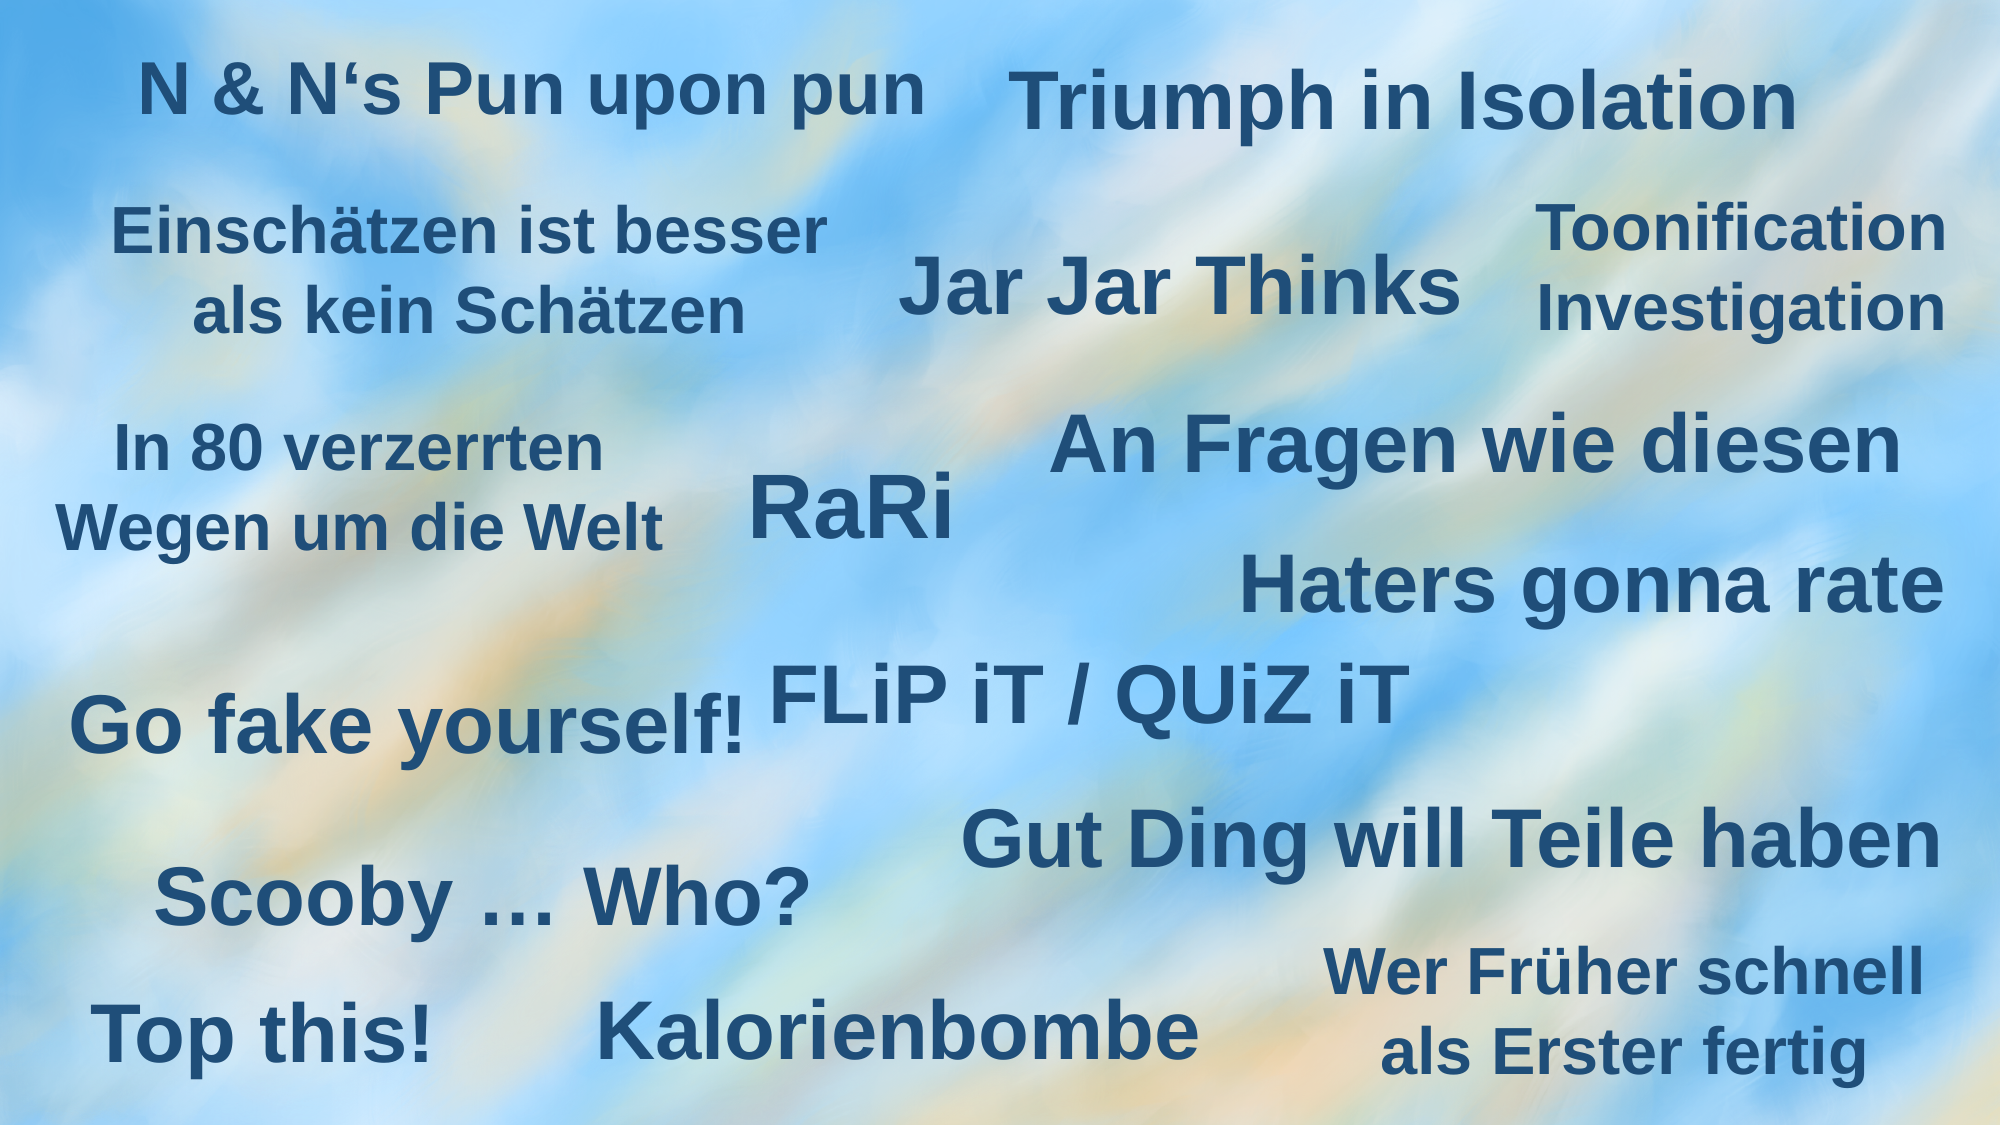

N & N‘s Pun upon pun
Triumph in Isolation
Toonification
Investigation
Einschätzen ist besser
als kein Schätzen
Jar Jar Thinks
An Fragen wie diesen
In 80 verzerrten
Wegen um die Welt
RaRi
Haters gonna rate
FLiP iT / QUiZ iT
Go fake yourself!
Gut Ding will Teile haben
Scooby … Who?
Wer Früher schnell
als Erster fertig
Kalorienbombe
Top this!